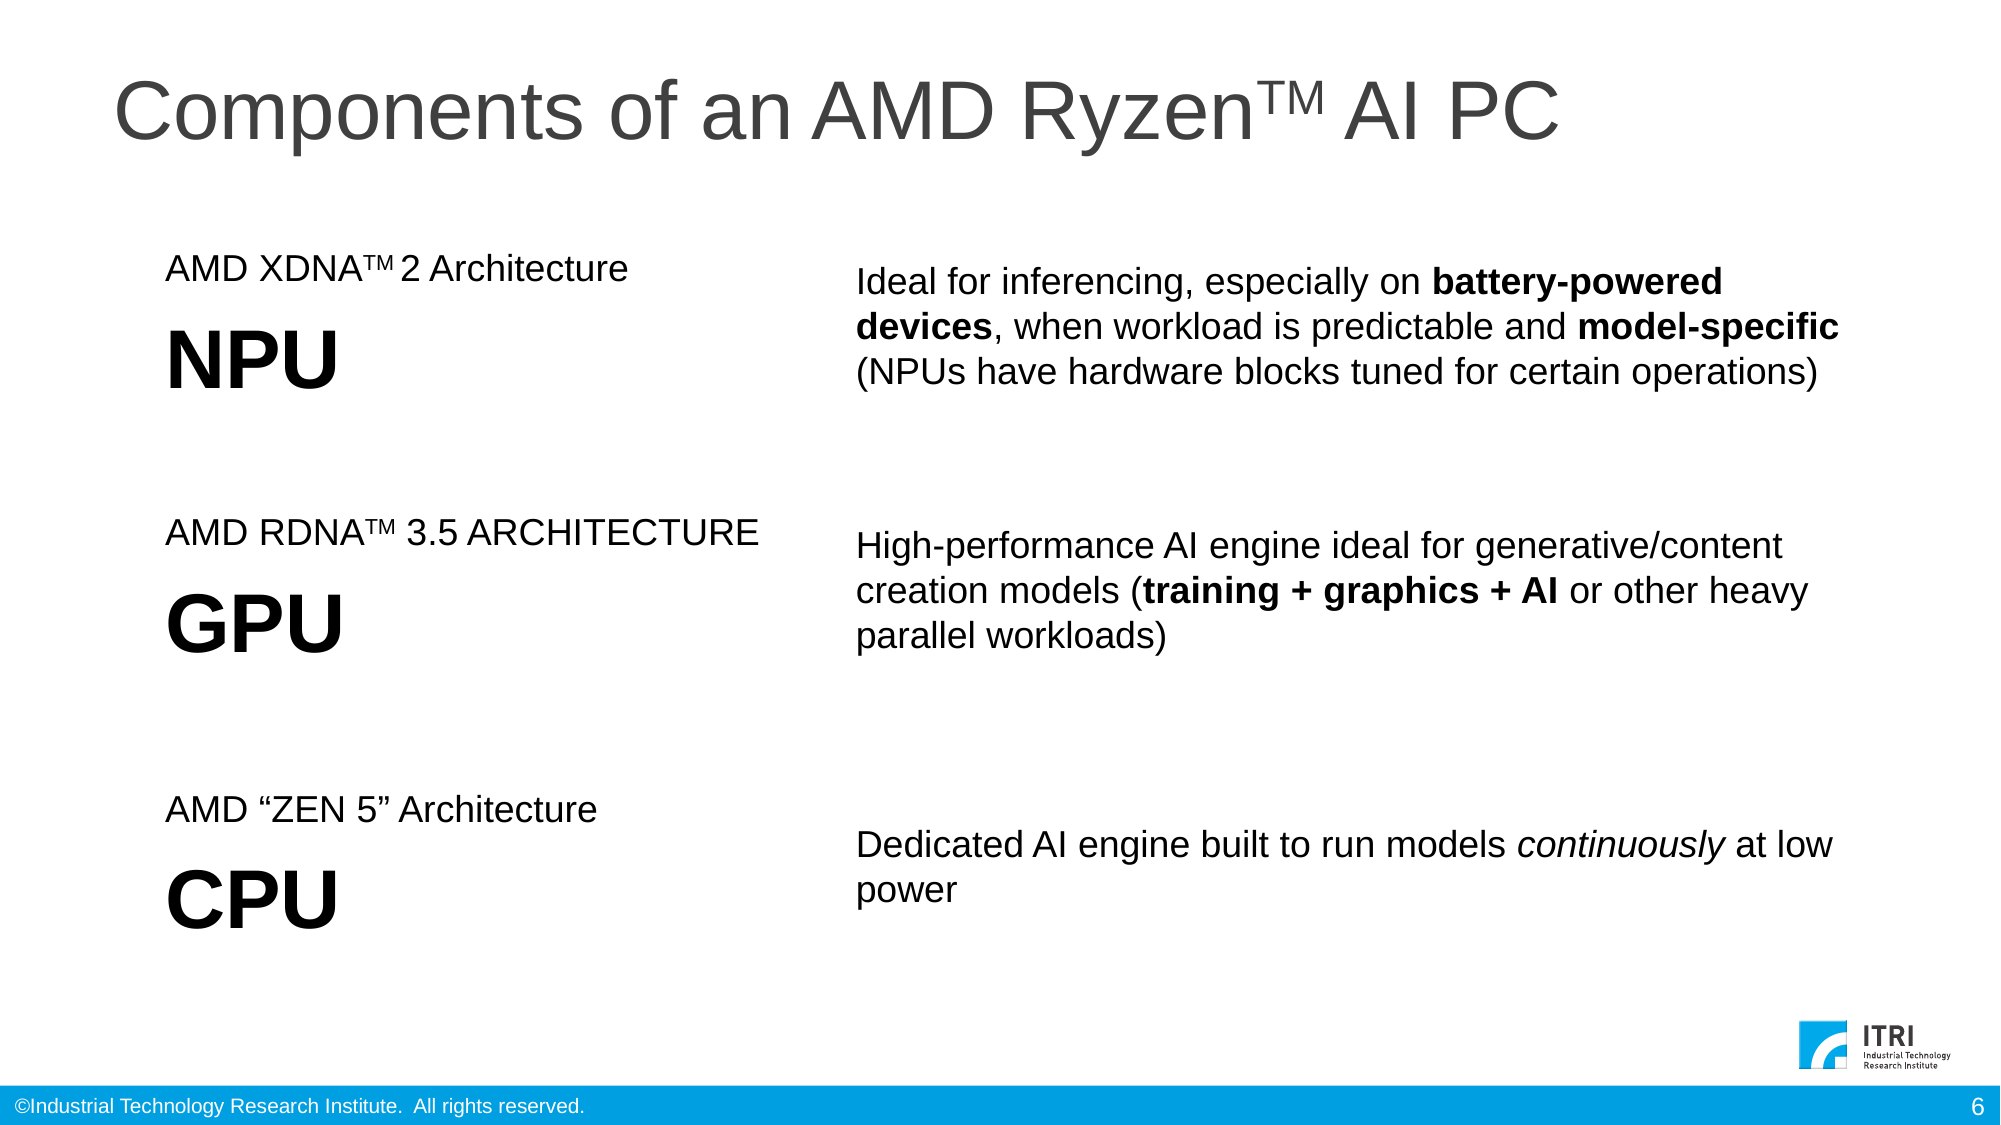

# Components of an AMD RyzenTM AI PC
AMD XDNATM 2 Architecture
NPU
Ideal for inferencing, especially on battery-powered devices, when workload is predictable and model-specific (NPUs have hardware blocks tuned for certain operations)
AMD RDNATM 3.5 ARCHITECTURE
GPU
High-performance AI engine ideal for generative/content creation models (training + graphics + AI or other heavy parallel workloads)
AMD “ZEN 5” Architecture
CPU
Dedicated AI engine built to run models continuously at low power
6